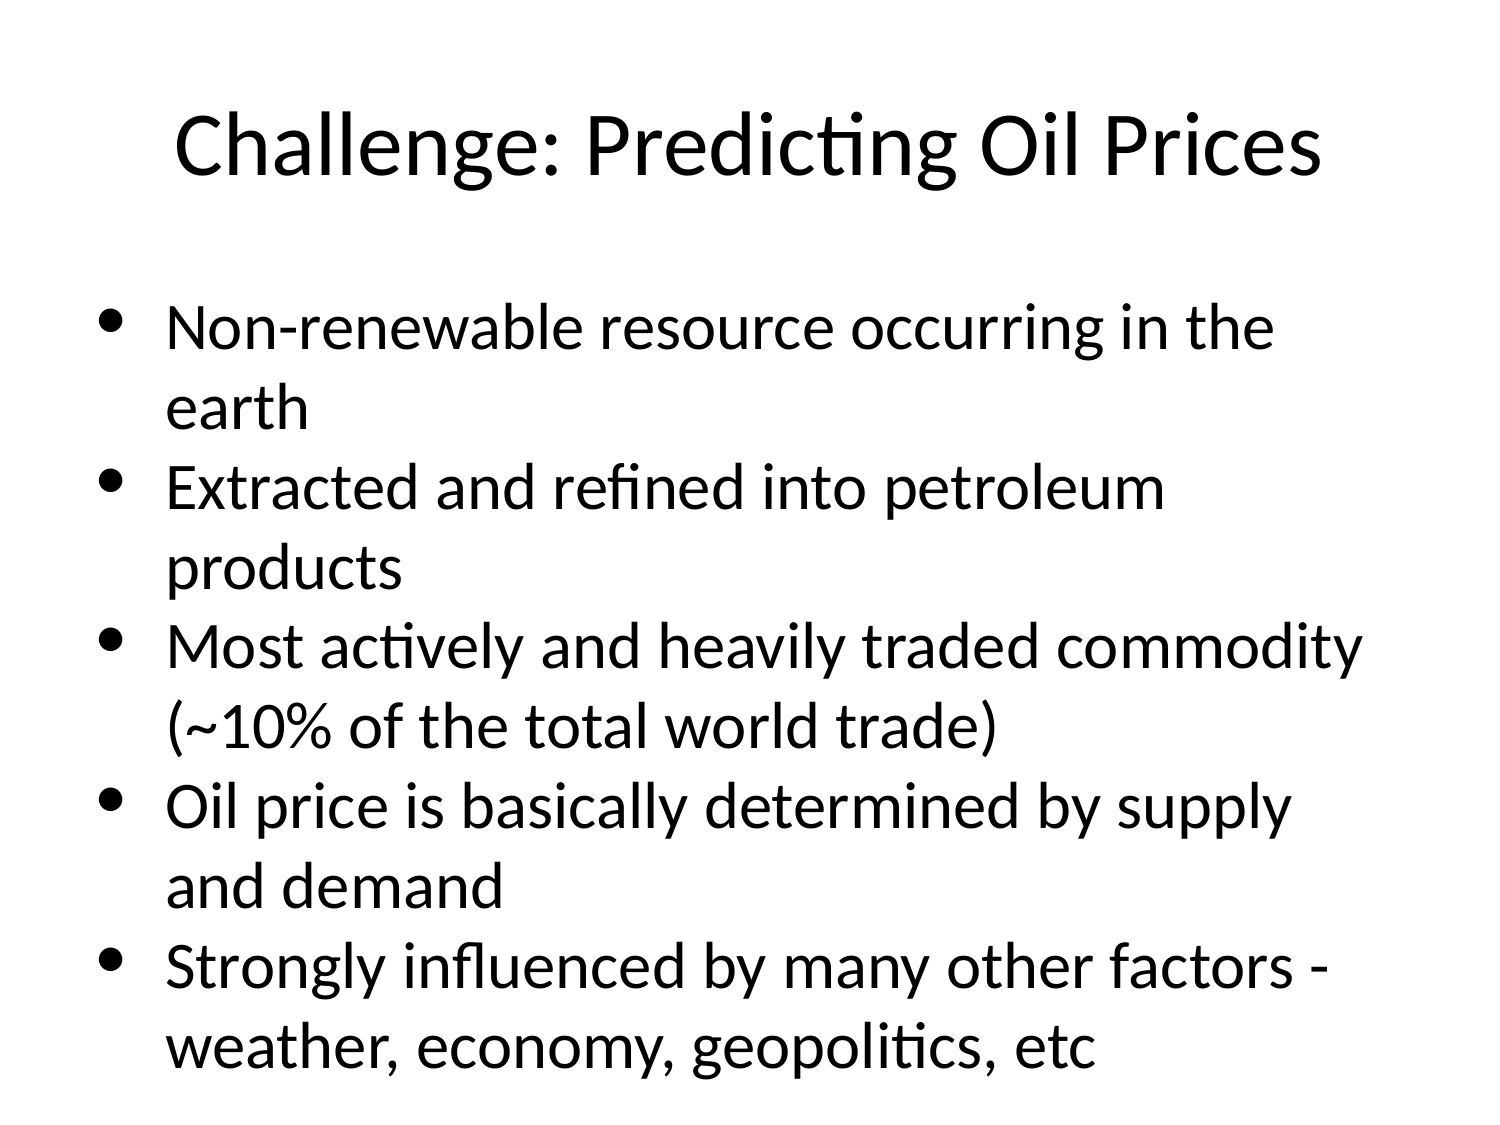

# Challenge: Predicting Oil Prices
Non-renewable resource occurring in the earth
Extracted and refined into petroleum products
Most actively and heavily traded commodity (~10% of the total world trade)
Oil price is basically determined by supply and demand
Strongly influenced by many other factors - weather, economy, geopolitics, etc